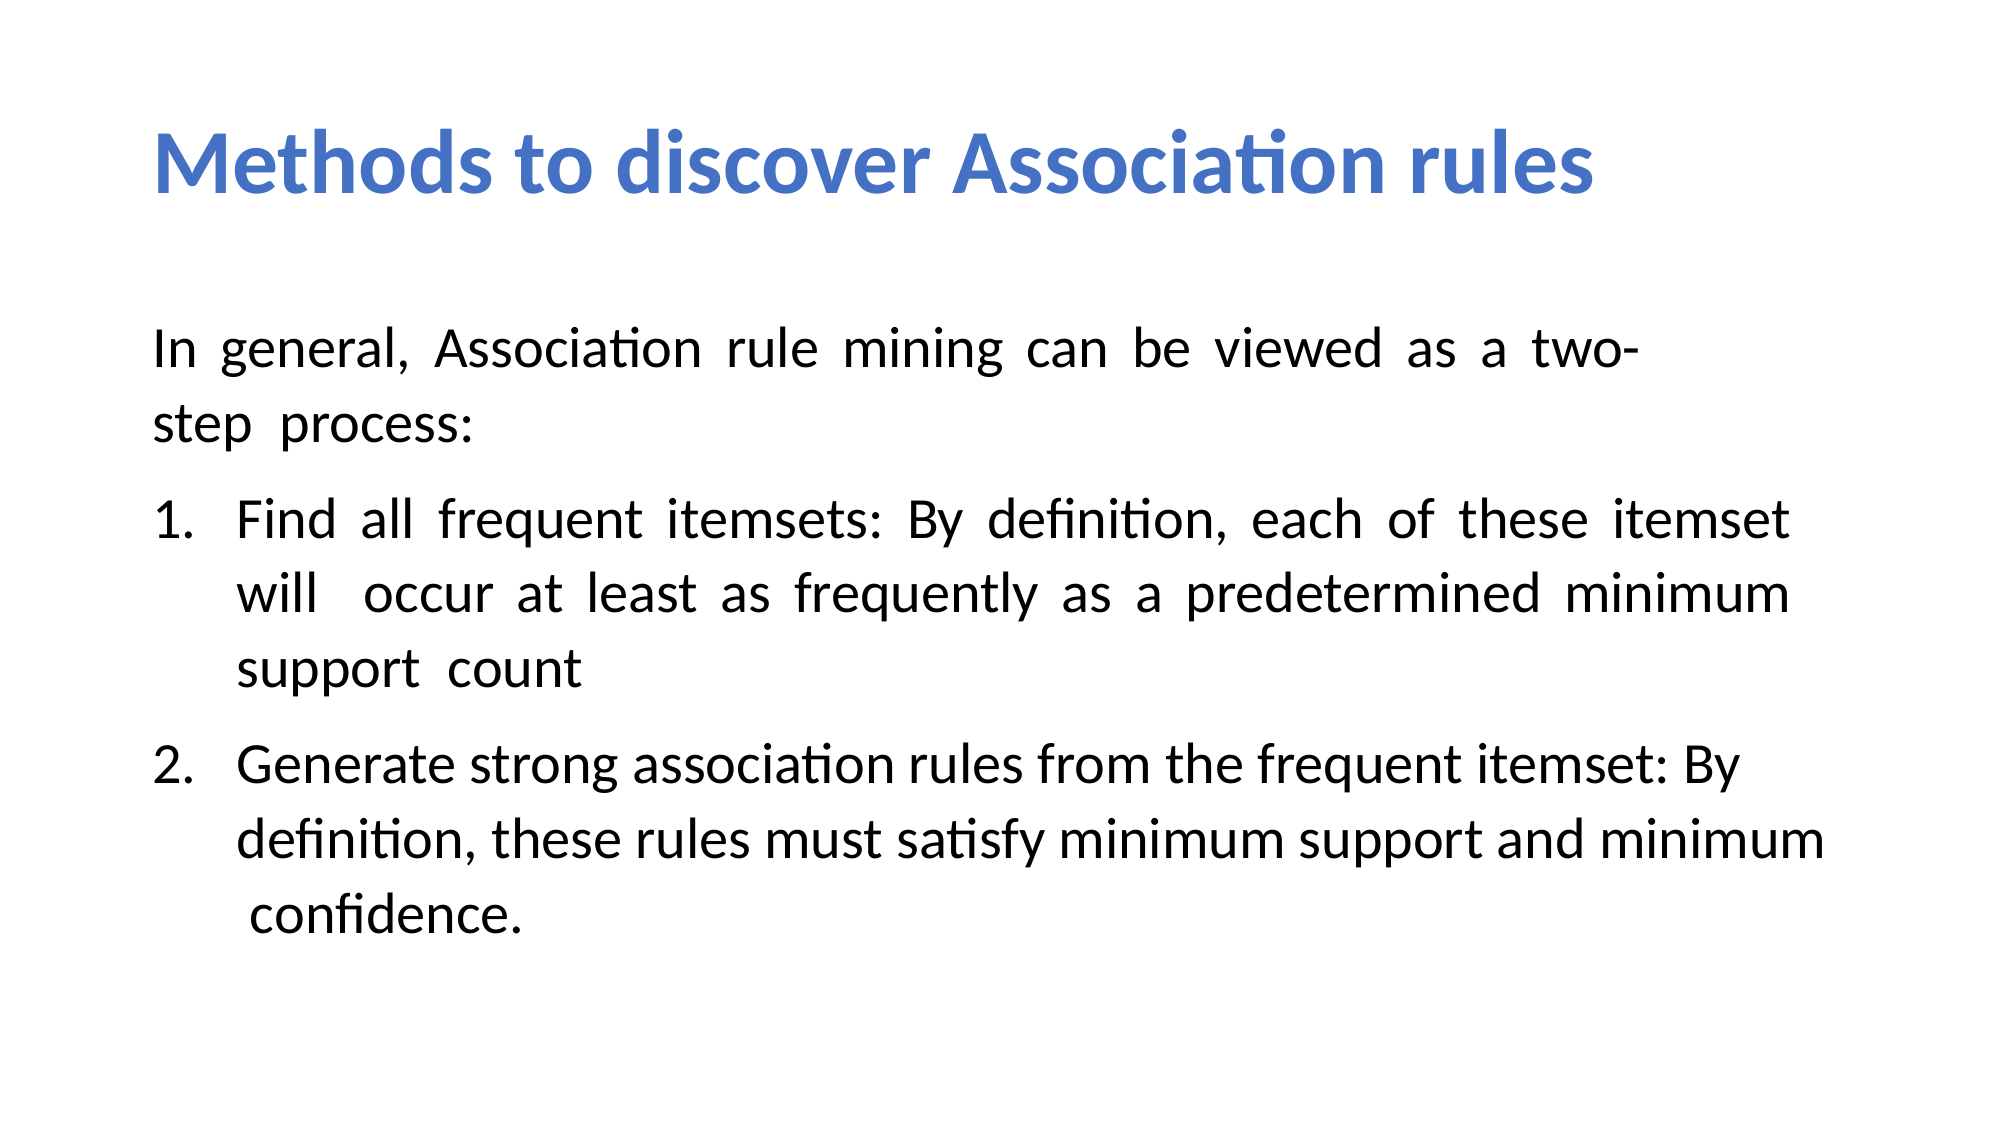

# Methods to discover Association rules
In general, Association rule mining can be viewed as a two-step  process:
Find all frequent itemsets: By definition, each of these itemset will  occur at least as frequently as a predetermined minimum support  count
Generate strong association rules from the frequent itemset: By  definition, these rules must satisfy minimum support and minimum  confidence.